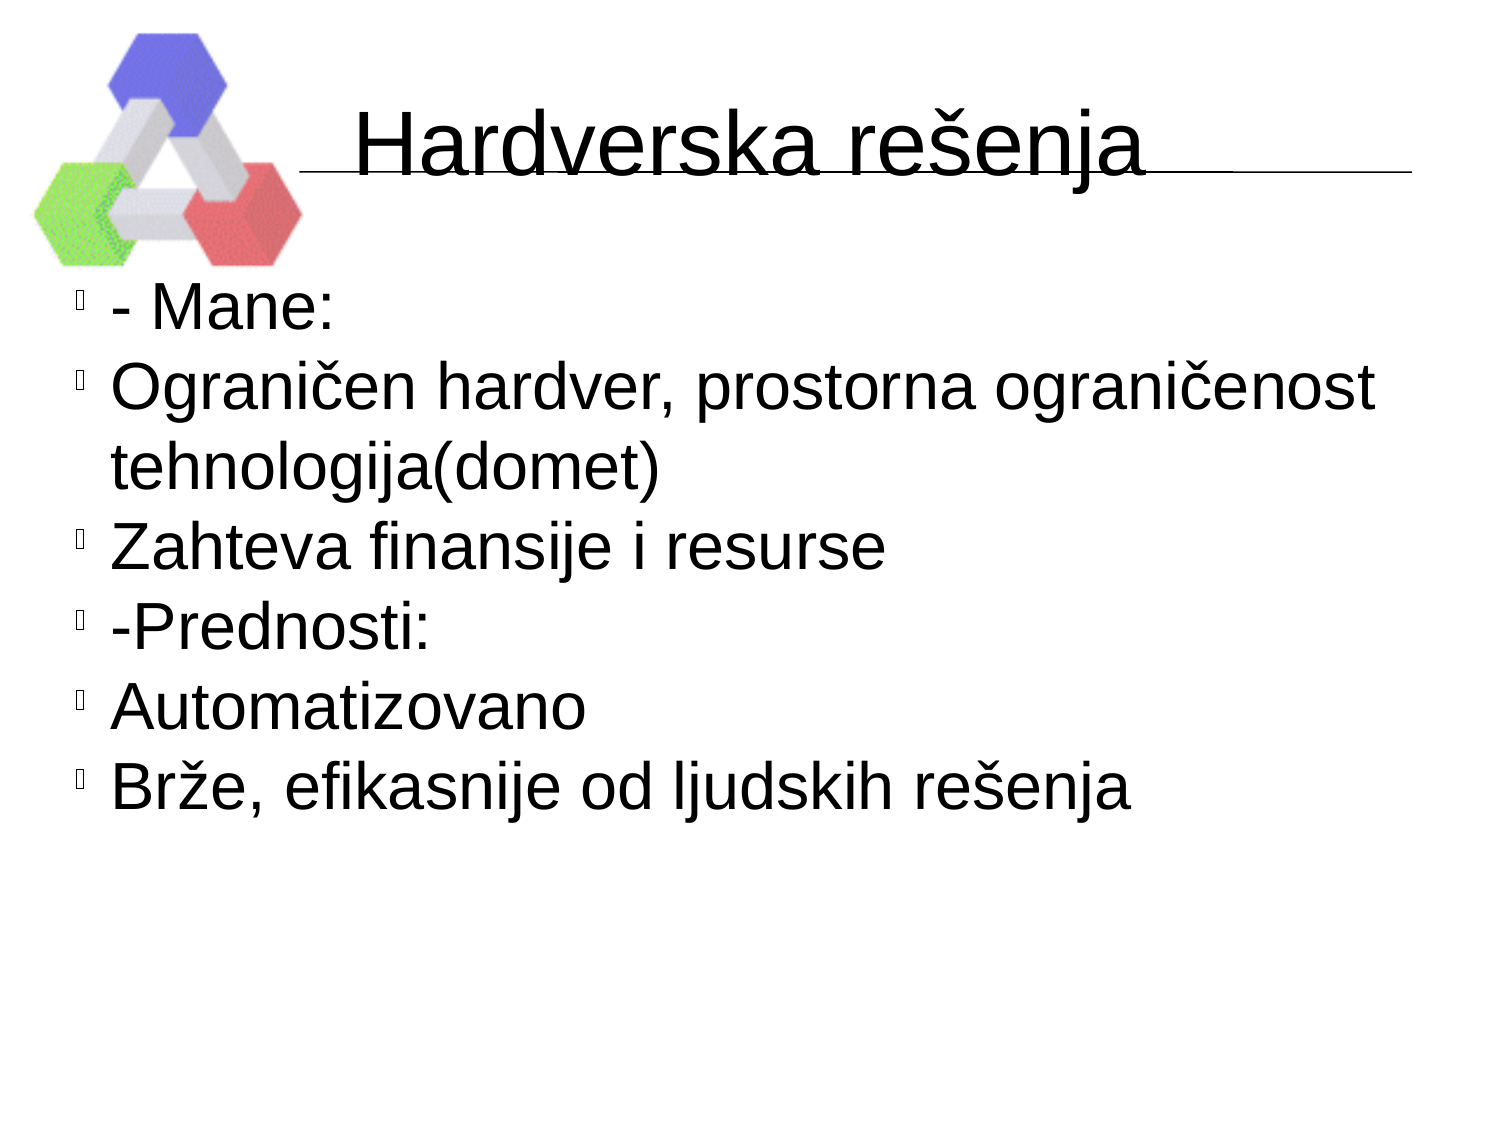

Hardverska rešenja
- Mane:
Ograničen hardver, prostorna ograničenost tehnologija(domet)
Zahteva finansije i resurse
-Prednosti:
Automatizovano
Brže, efikasnije od ljudskih rešenja